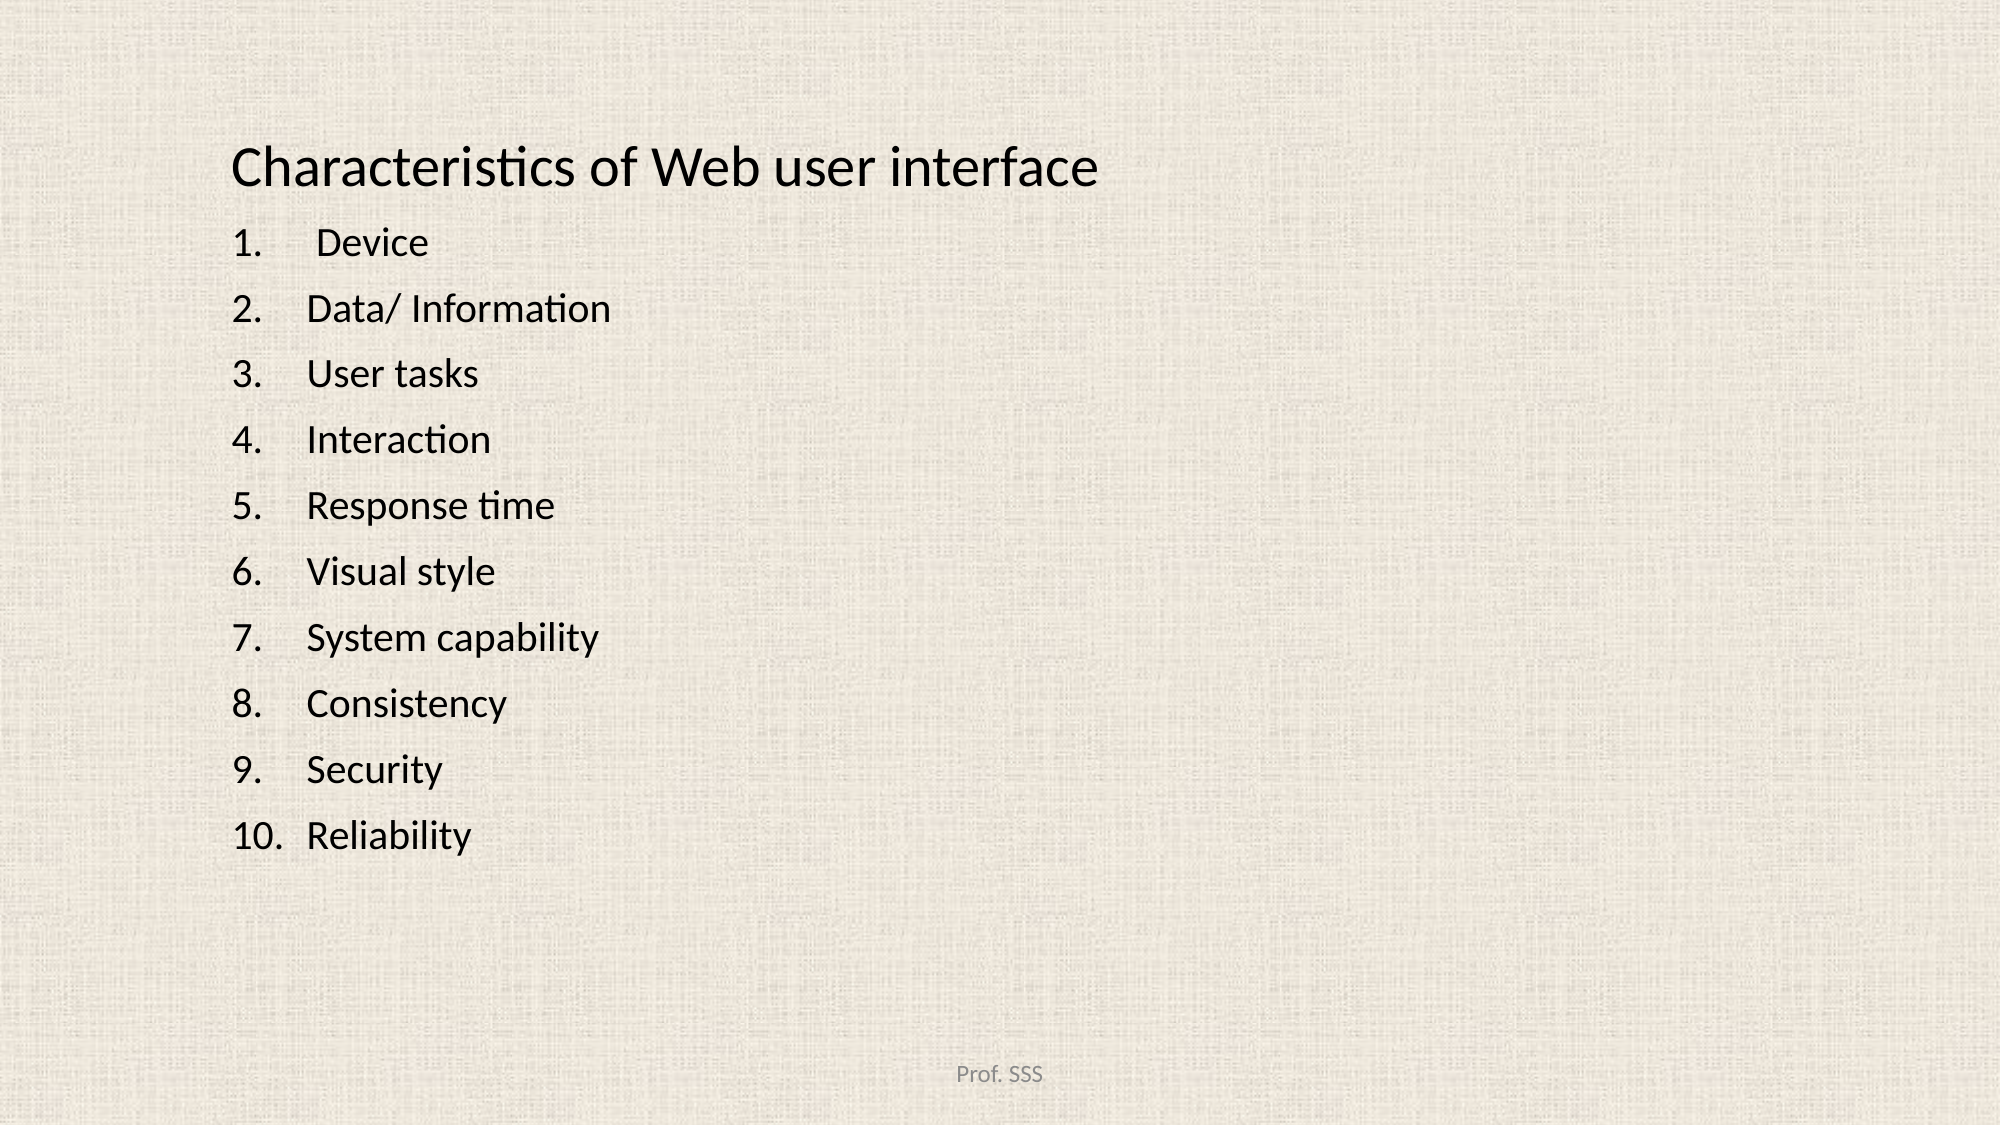

#
Characteristics of Web user interface
Device
Data/ Information
User tasks
Interaction
Response time
Visual style
System capability
Consistency
Security
Reliability

Prof. SSS